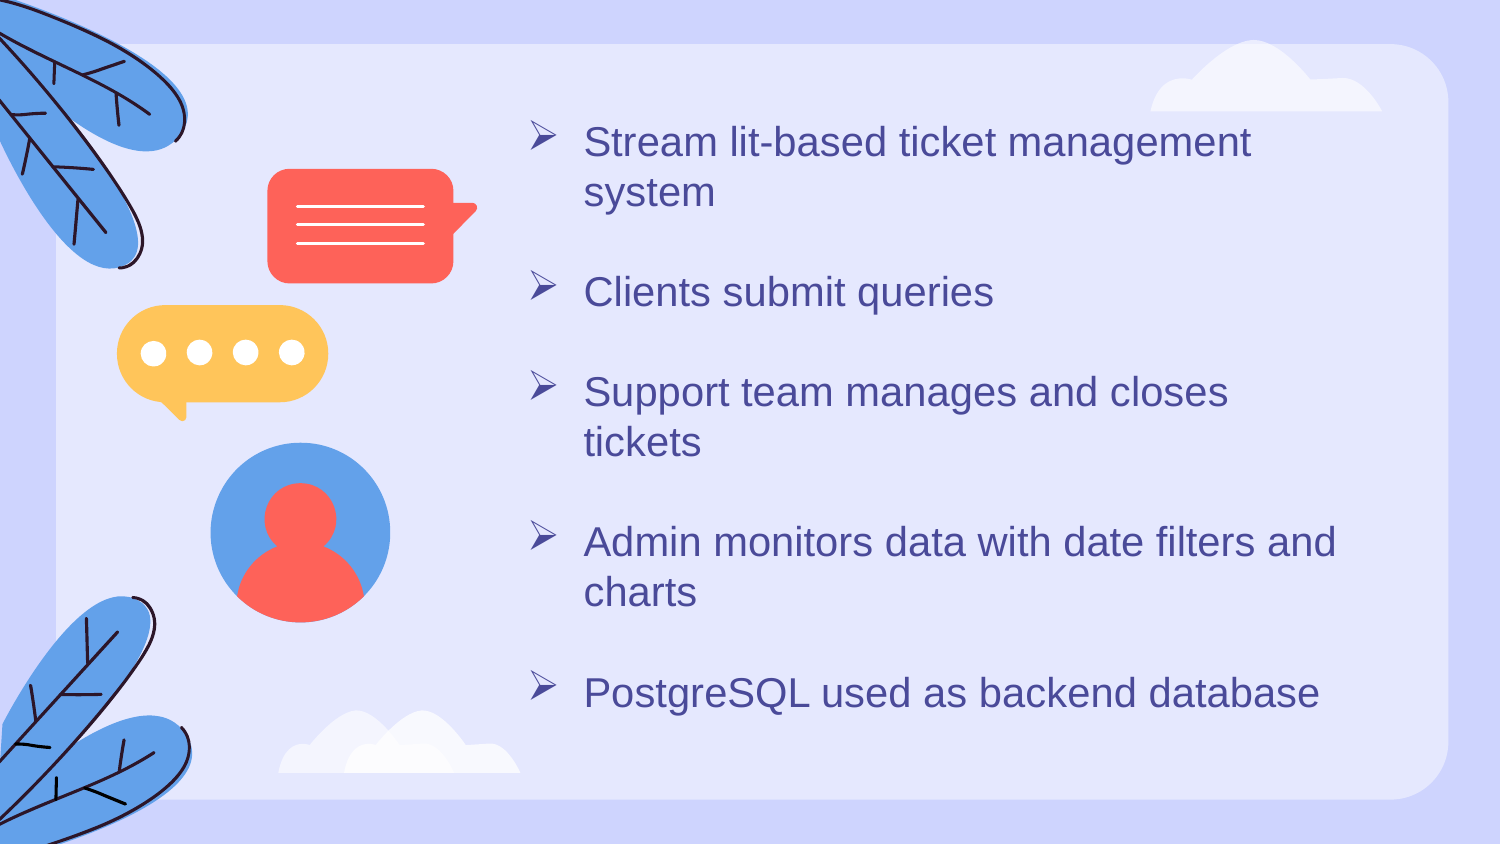

Stream lit-based ticket management system

Clients submit queries

Support team manages and closes tickets

Admin monitors data with date filters and charts

PostgreSQL used as backend database